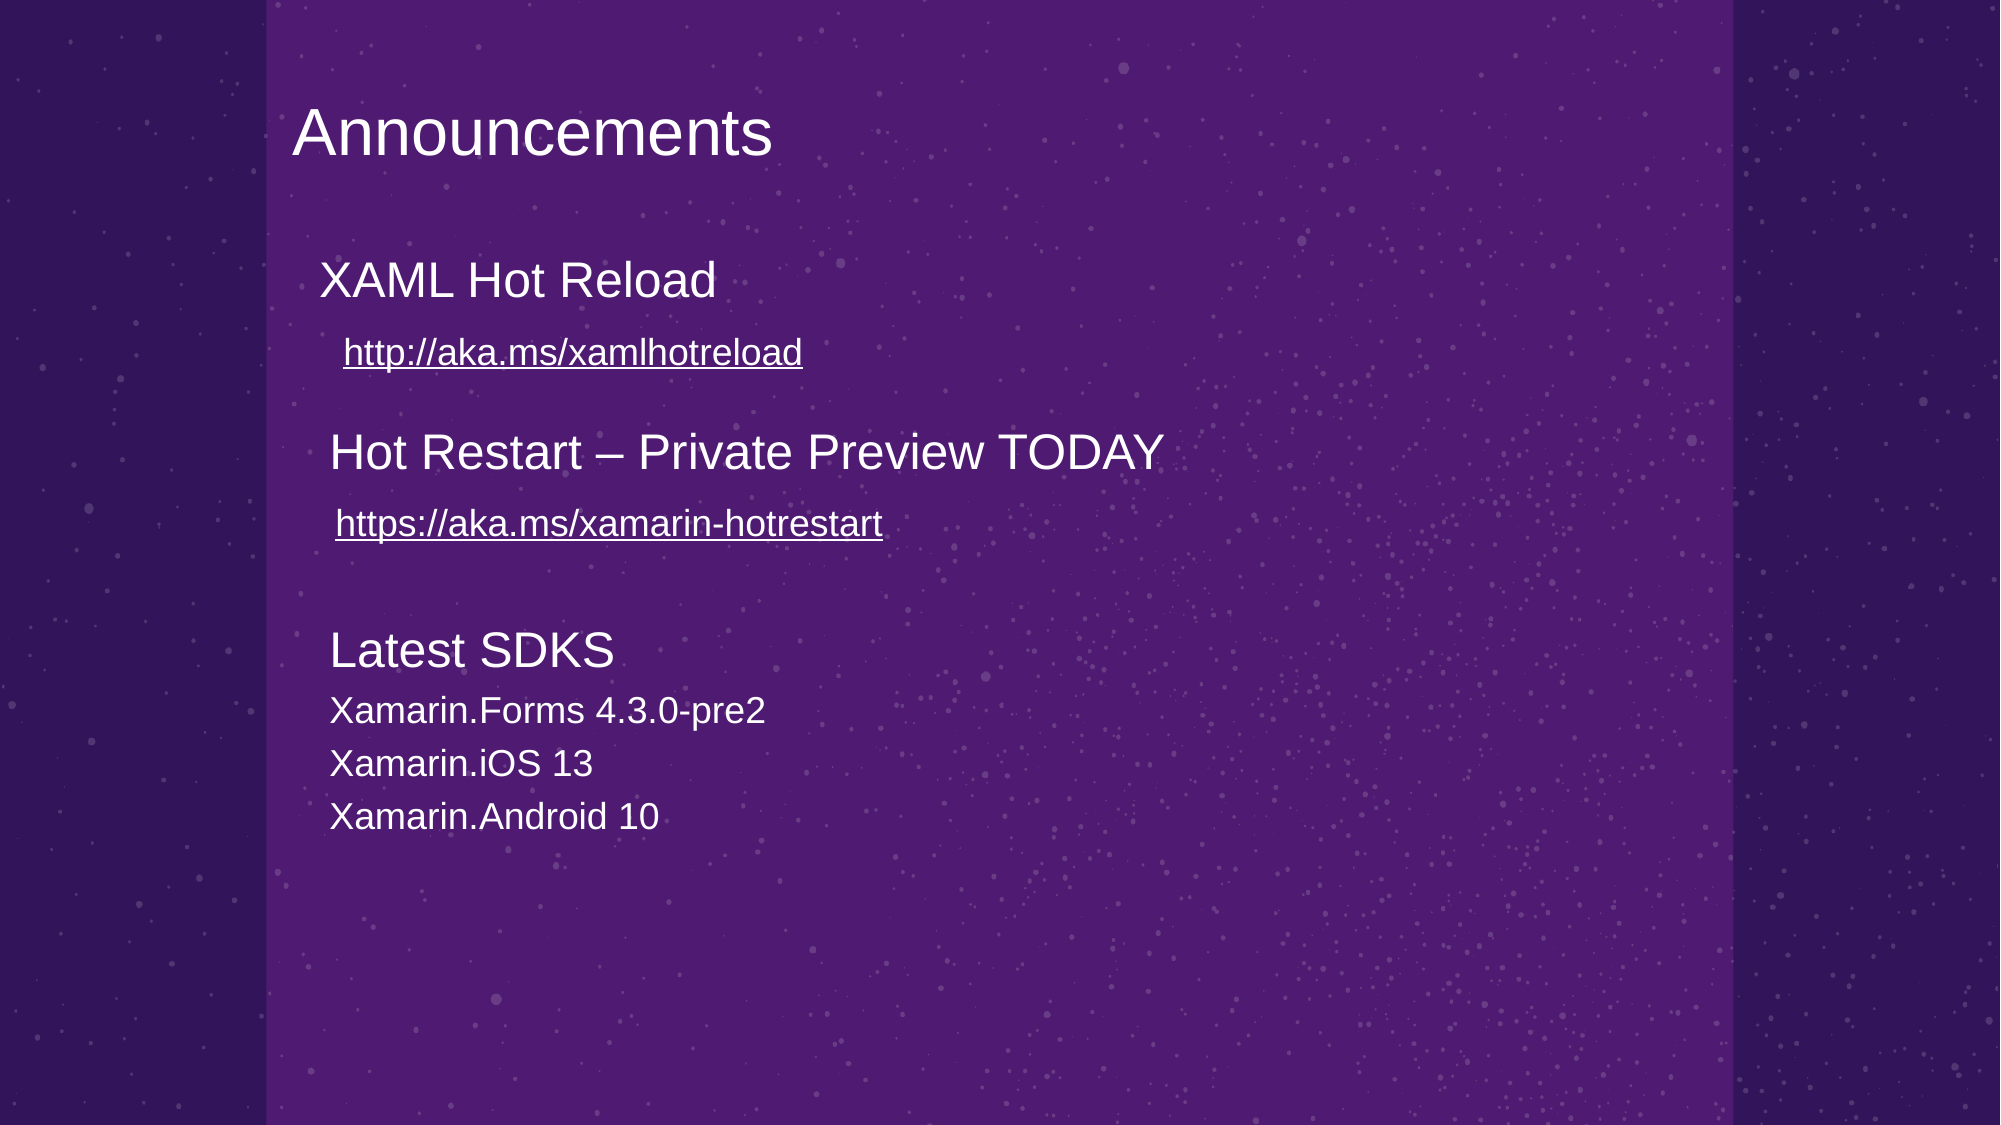

Announcements
XAML Hot Reload
http://aka.ms/xamlhotreload
Hot Restart – Private Preview TODAY
https://aka.ms/xamarin-hotrestart
Latest SDKS
Xamarin.Forms 4.3.0-pre2
Xamarin.iOS 13
Xamarin.Android 10